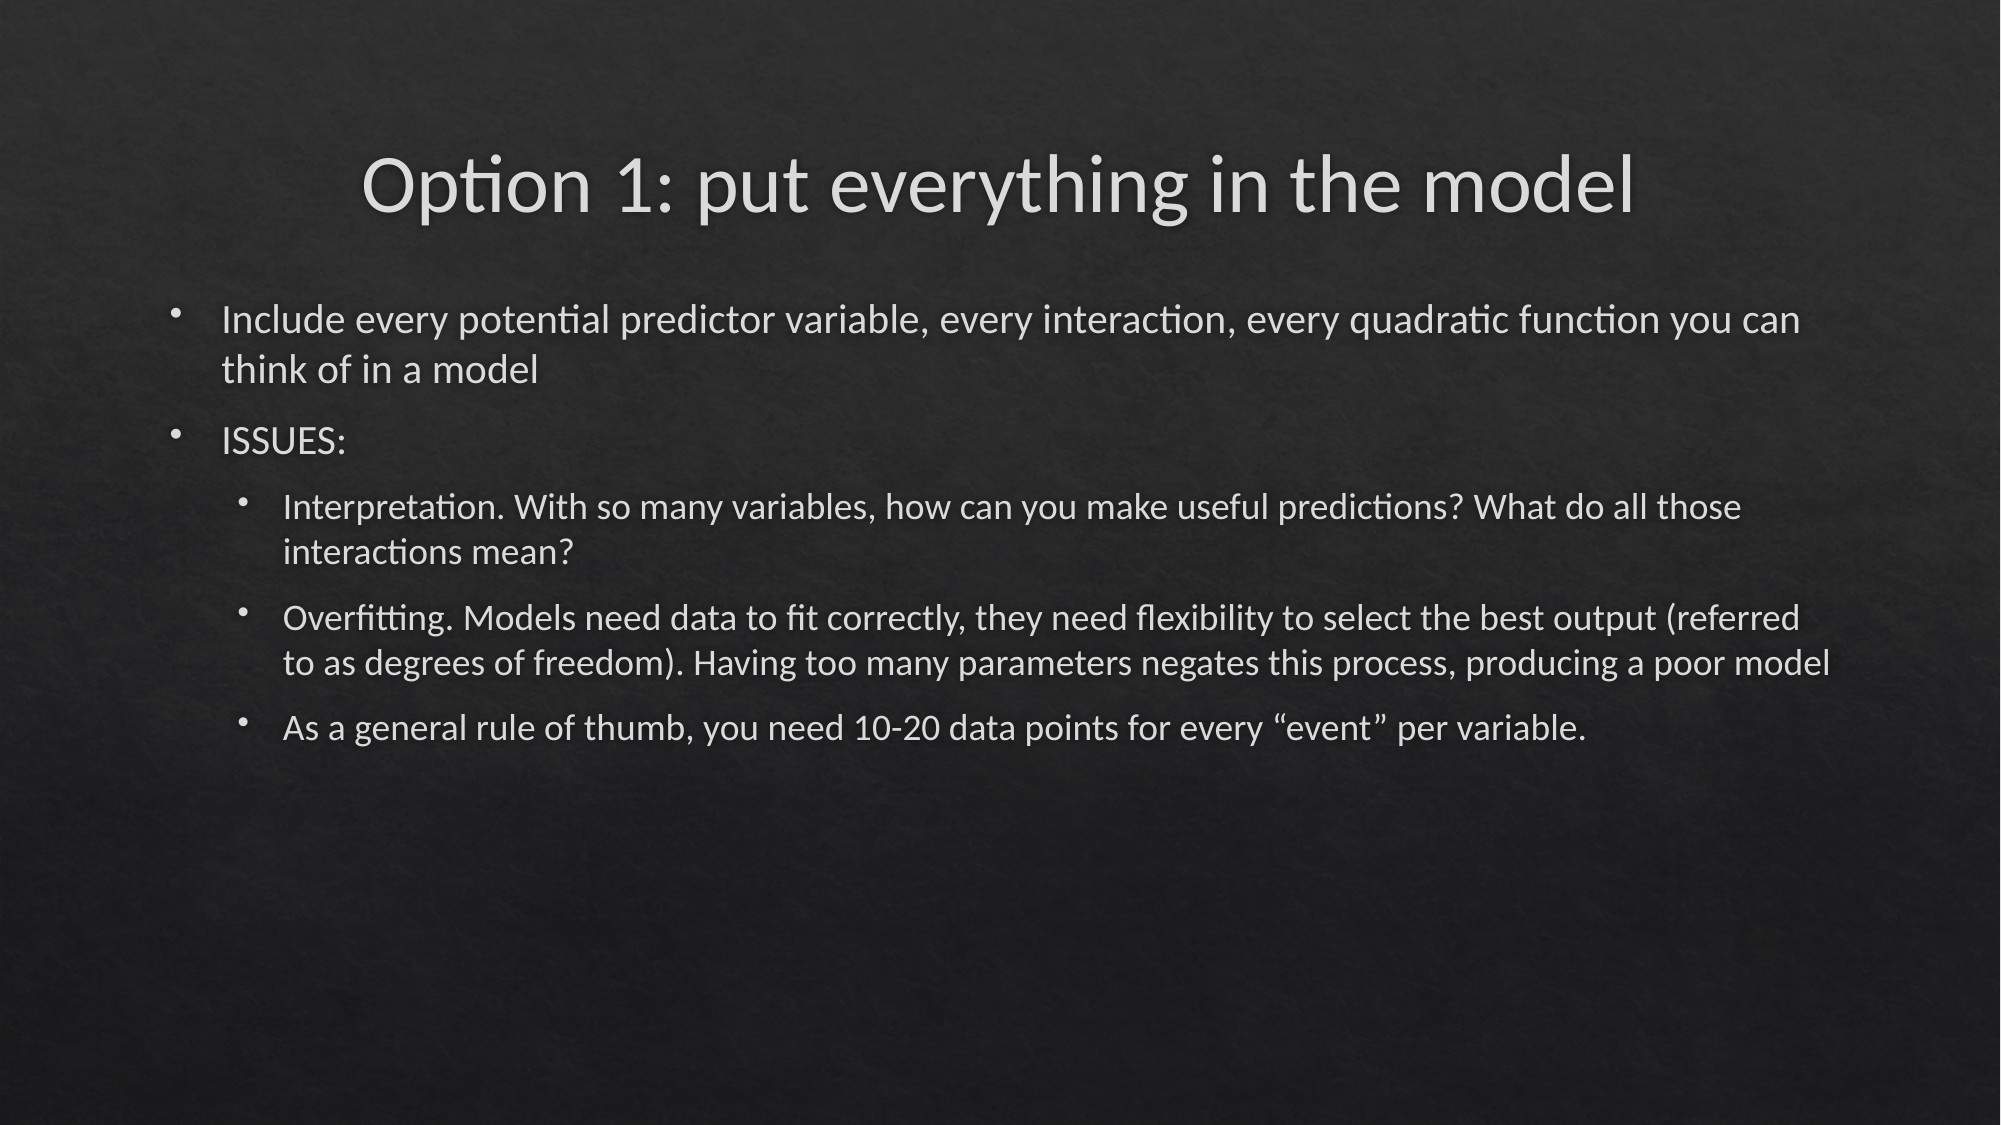

# Option 1: put everything in the model
Include every potential predictor variable, every interaction, every quadratic function you can think of in a model
ISSUES:
Interpretation. With so many variables, how can you make useful predictions? What do all those interactions mean?
Overfitting. Models need data to fit correctly, they need flexibility to select the best output (referred to as degrees of freedom). Having too many parameters negates this process, producing a poor model
As a general rule of thumb, you need 10-20 data points for every “event” per variable.